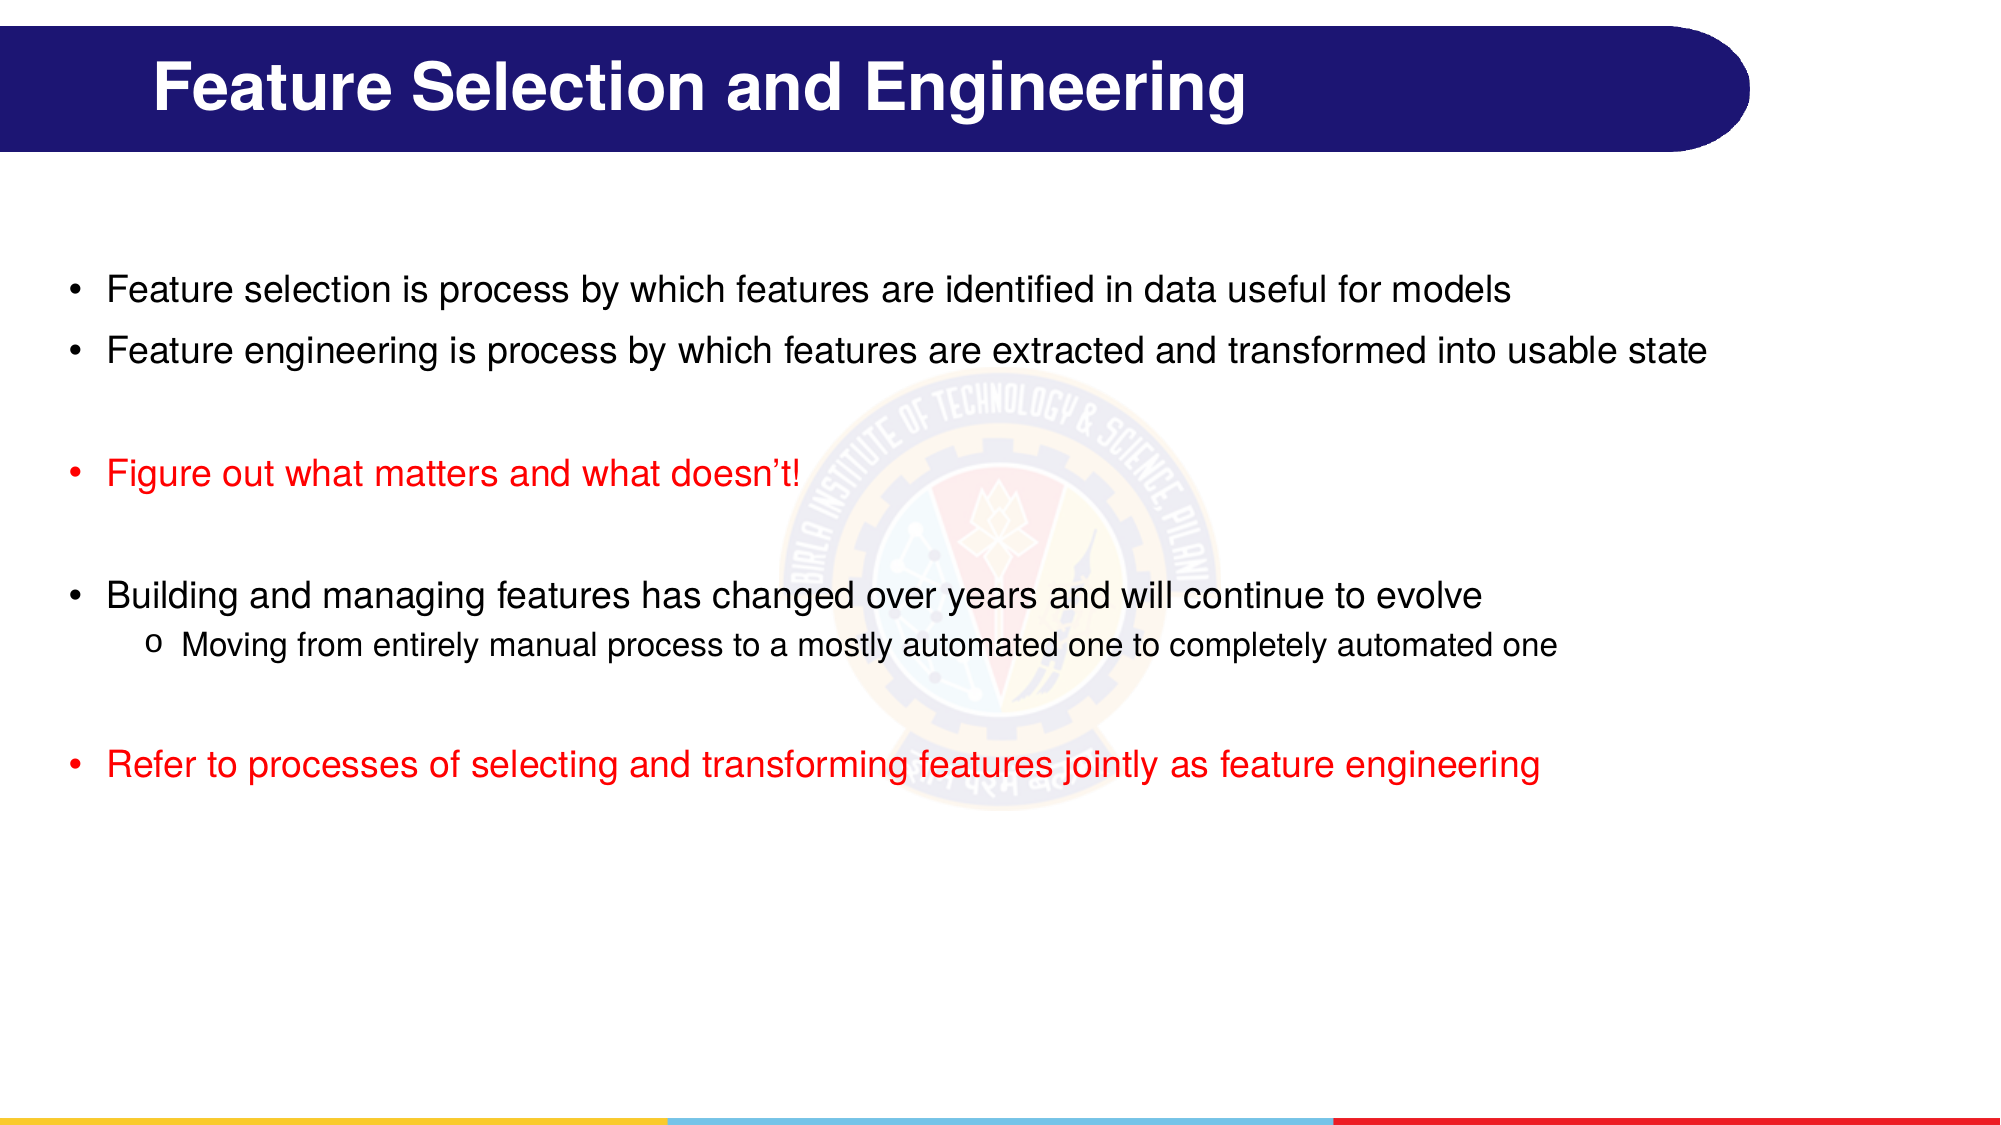

# Feature Selection and Engineering

Feature selection is process by which features are identified in data useful for models
Feature engineering is process by which features are extracted and transformed into usable state

Figure out what matters and what doesn’t!

Building and managing features has changed over years and will continue to evolve
Moving from entirely manual process to a mostly automated one to completely automated one

Refer to processes of selecting and transforming features jointly as feature engineering